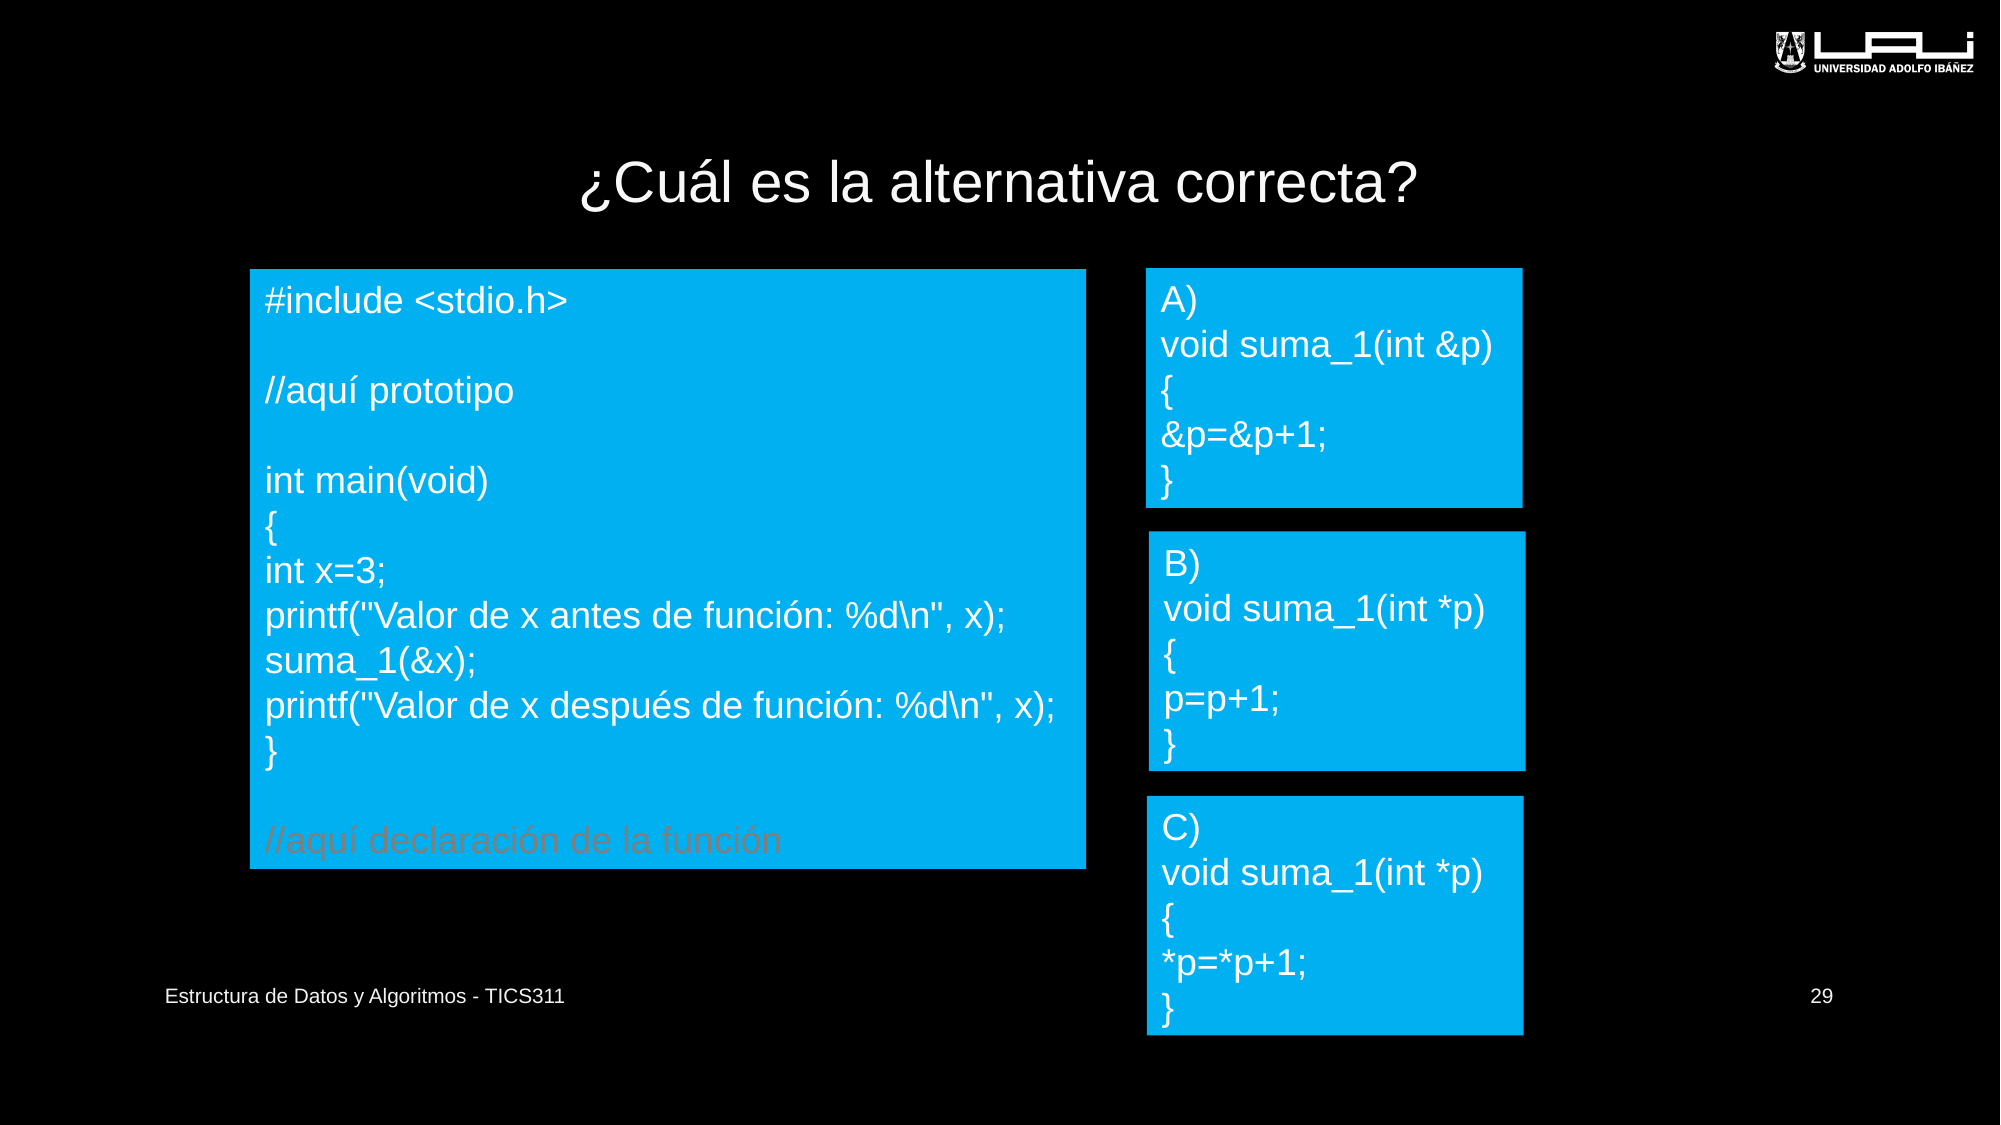

# ¿Cuál es la alternativa correcta?
A)
void suma_1(int &p)
{
&p=&p+1;
}
#include <stdio.h>

//aquí prototipo

int main(void)
{
int x=3;
printf("Valor de x antes de función: %d\n", x);
suma_1(&x);
printf("Valor de x después de función: %d\n", x);
}

//aquí declaración de la función
B)
void suma_1(int *p)
{
p=p+1;
}
C)
void suma_1(int *p)
{
*p=*p+1;
}
29
Estructura de Datos y Algoritmos - TICS311